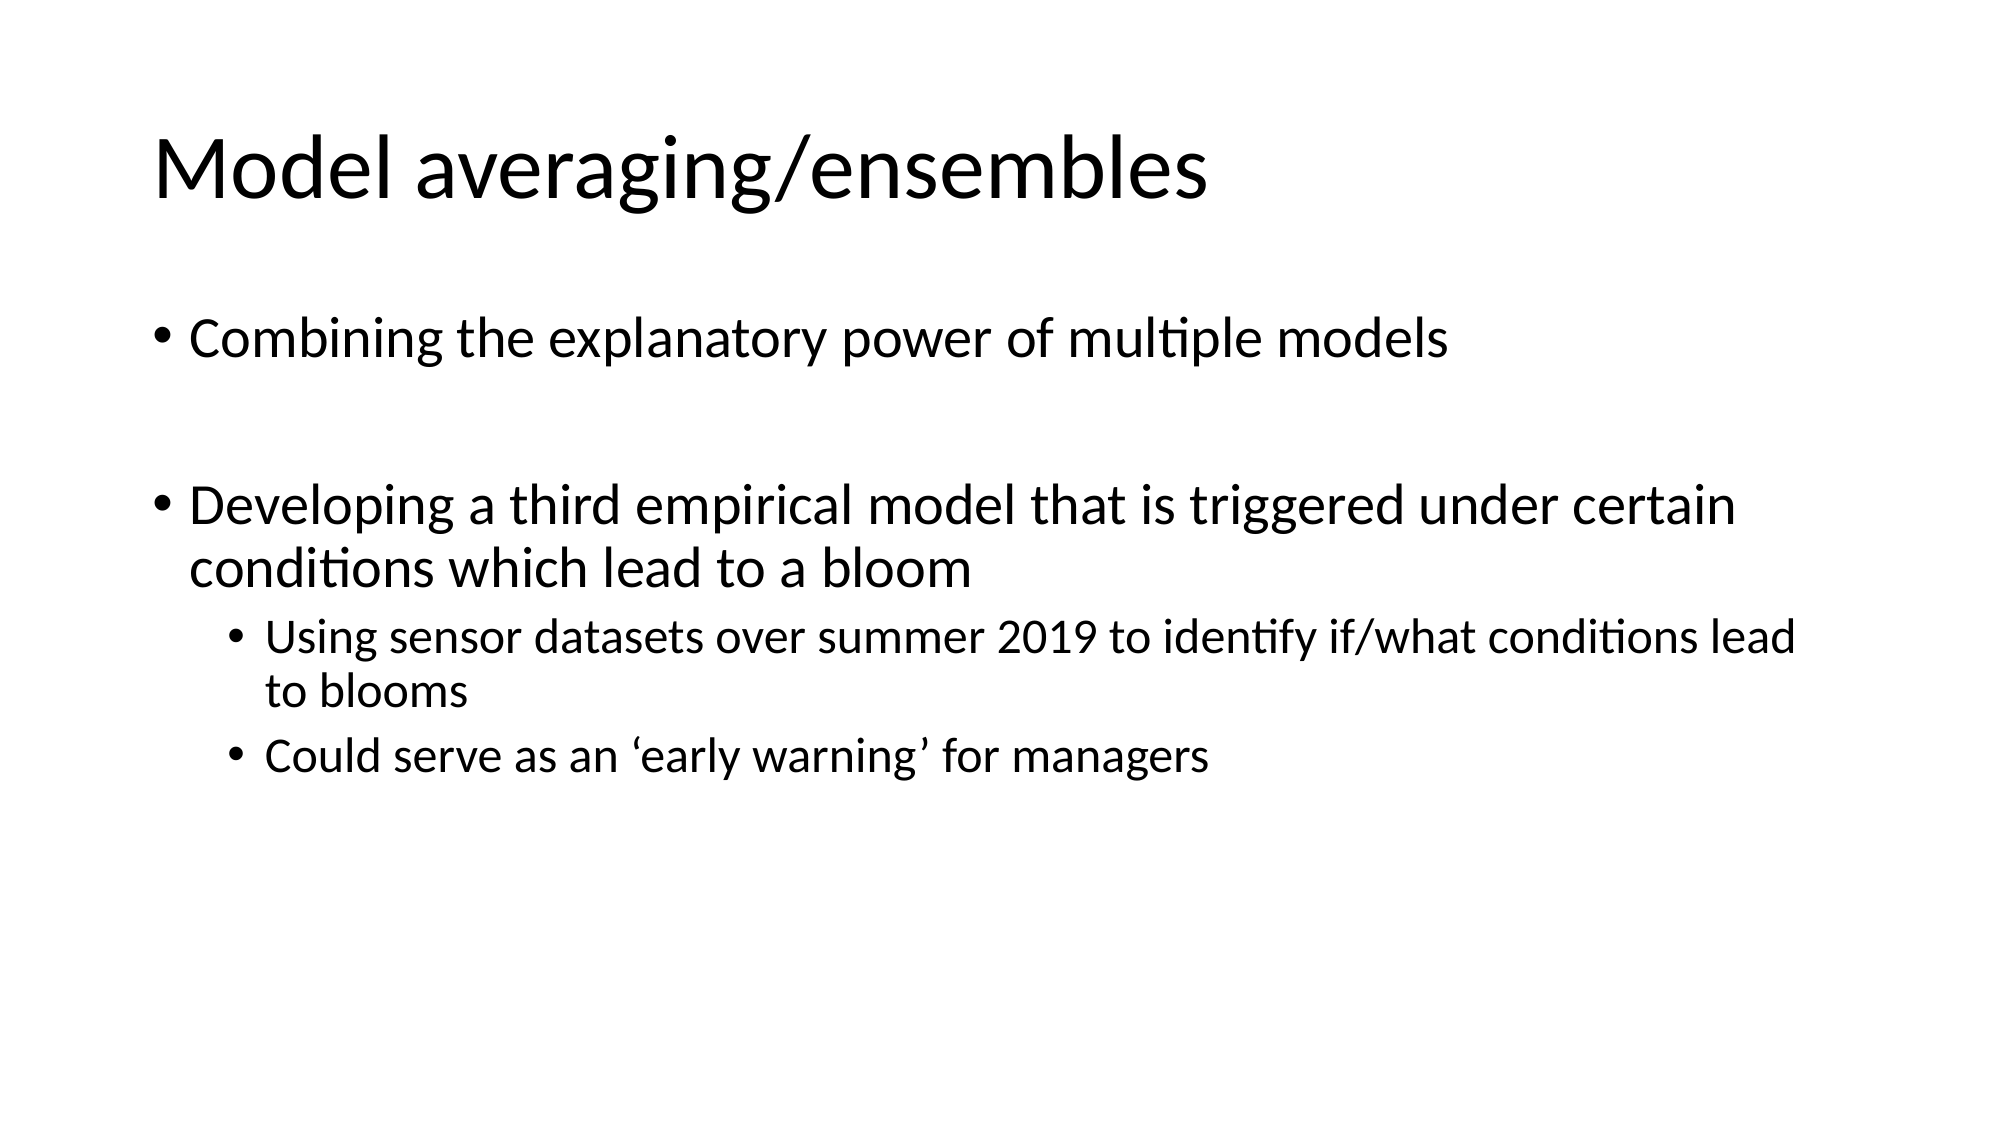

# Model averaging/ensembles
Combining the explanatory power of multiple models

Developing a third empirical model that is triggered under certain conditions which lead to a bloom
Using sensor datasets over summer 2019 to identify if/what conditions lead to blooms
Could serve as an ‘early warning’ for managers